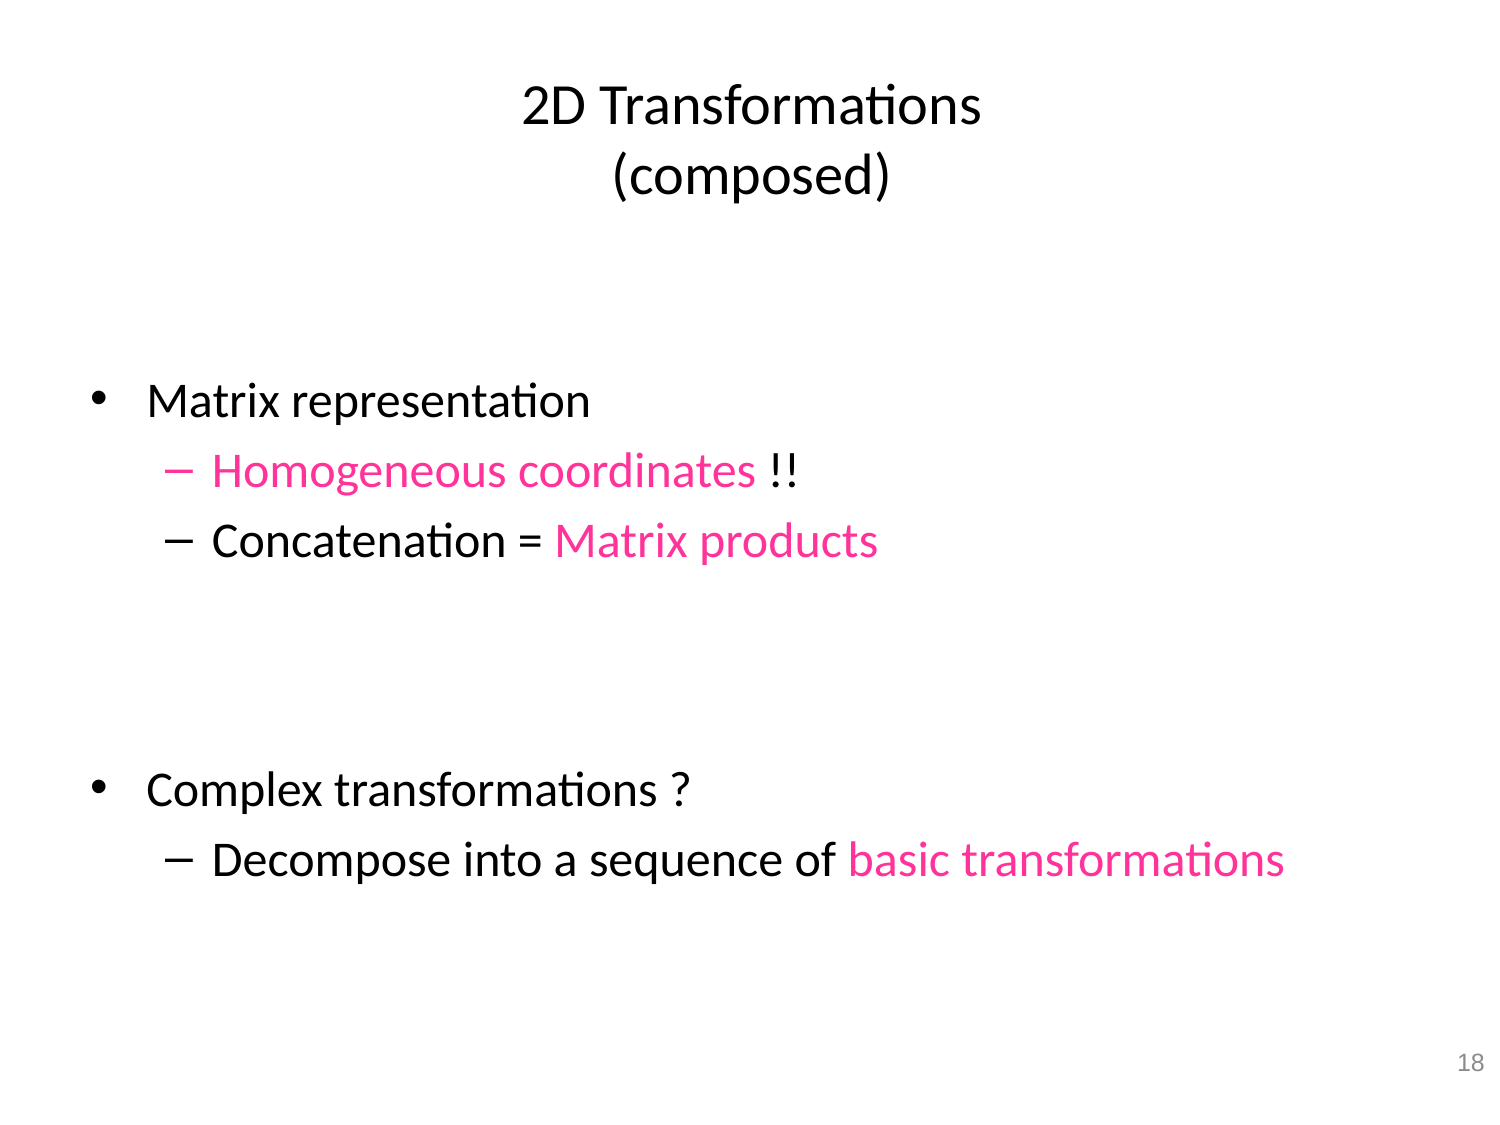

# 2D Transformations (composed)

Matrix representation
Homogeneous coordinates !!
Concatenation = Matrix products

Complex transformations ?
Decompose into a sequence of basic transformations
18